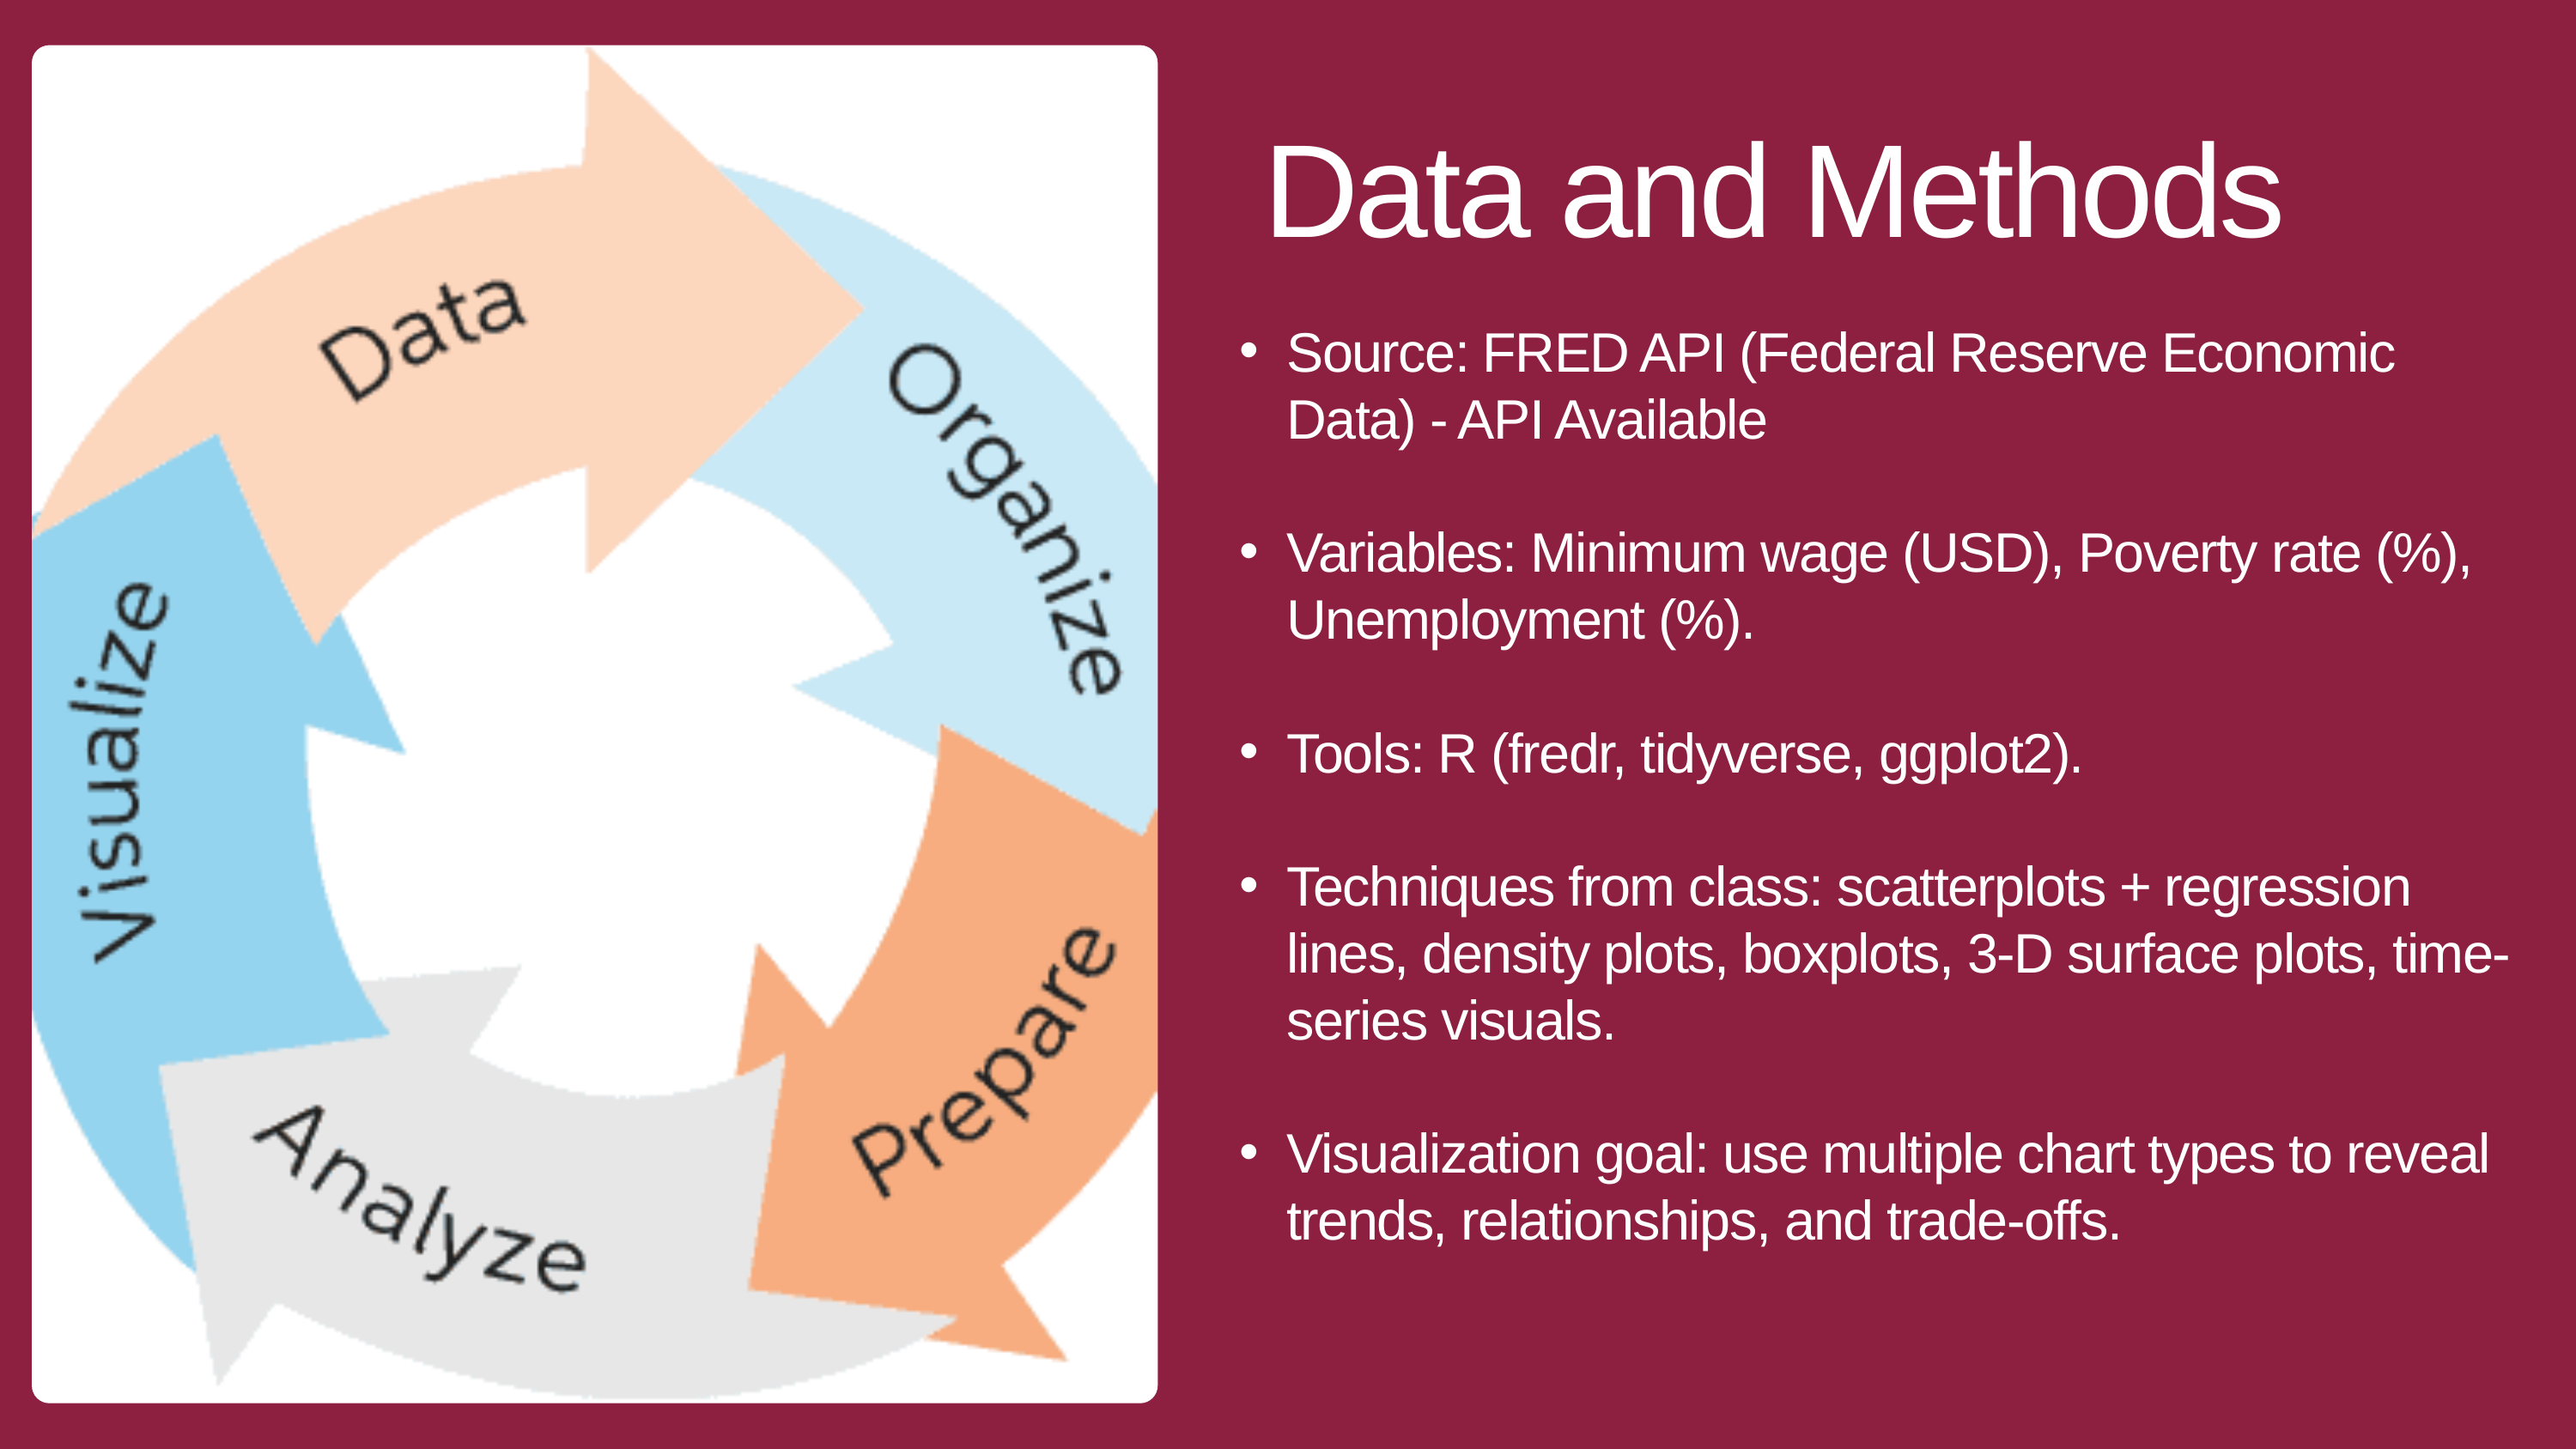

Data and Methods
Source: FRED API (Federal Reserve Economic Data) - API Available

Variables: Minimum wage (USD), Poverty rate (%), Unemployment (%).

Tools: R (fredr, tidyverse, ggplot2).

Techniques from class: scatterplots + regression lines, density plots, boxplots, 3-D surface plots, time-series visuals.

Visualization goal: use multiple chart types to reveal trends, relationships, and trade-offs.